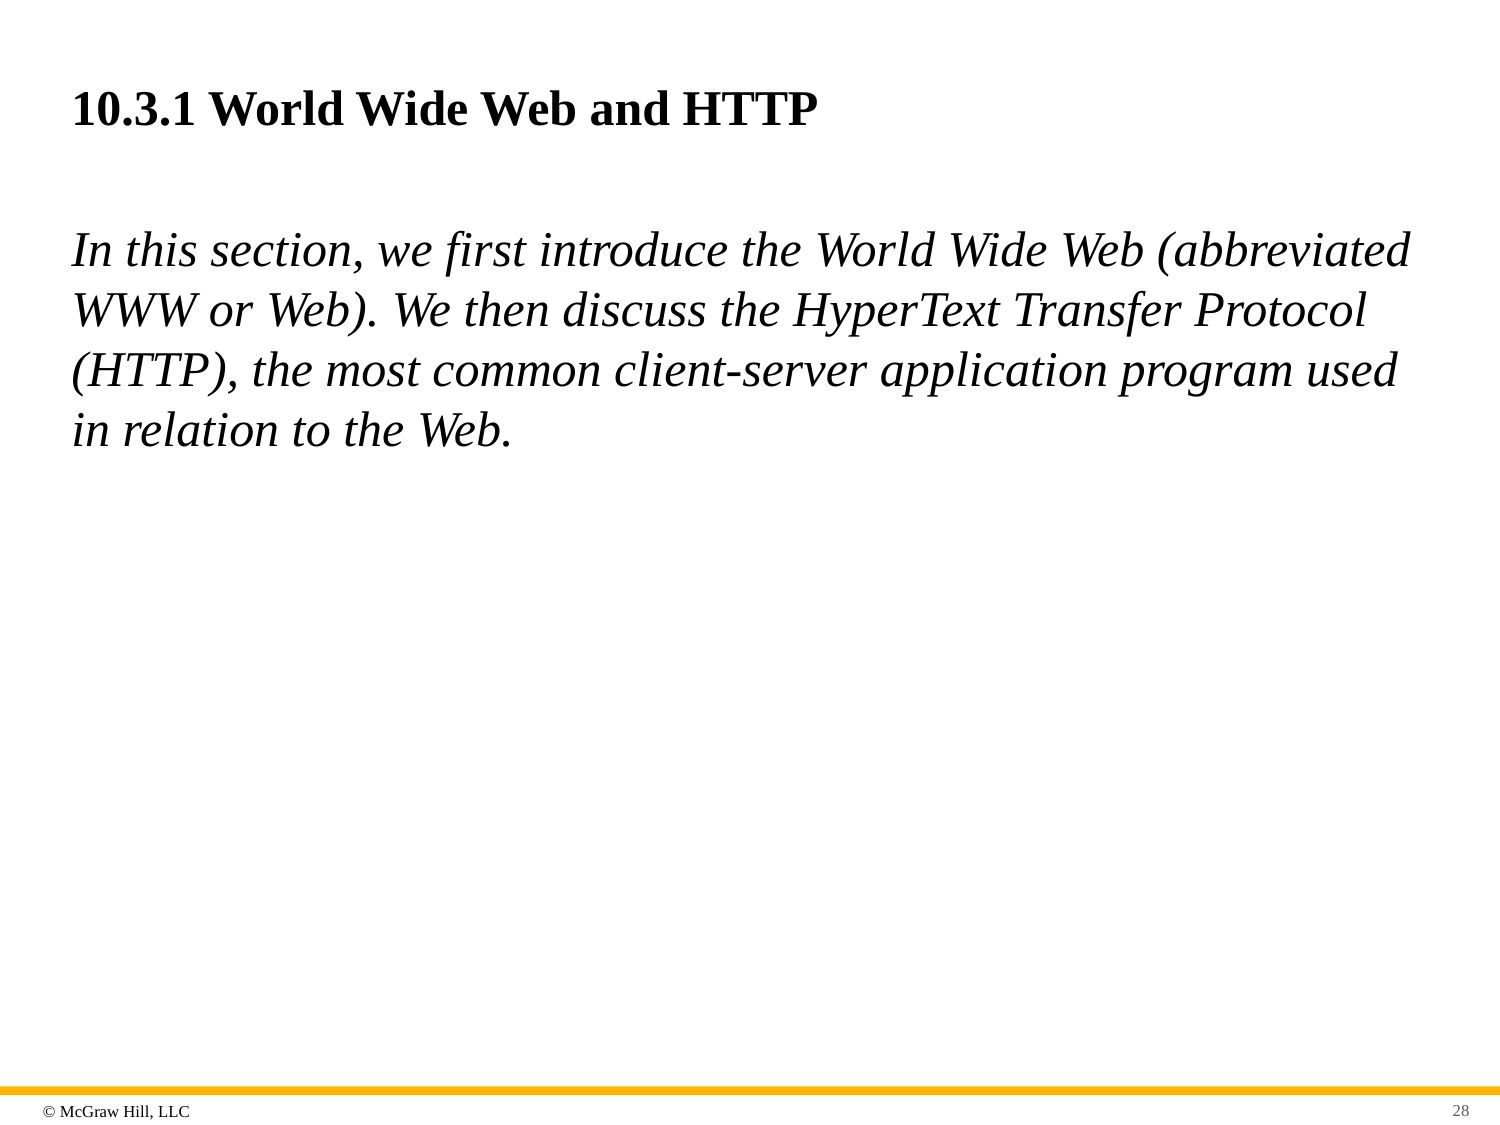

# 10.3.1 World Wide Web and HTTP
In this section, we first introduce the World Wide Web (abbreviated WWW or Web). We then discuss the HyperText Transfer Protocol (HTTP), the most common client-server application program used in relation to the Web.
28